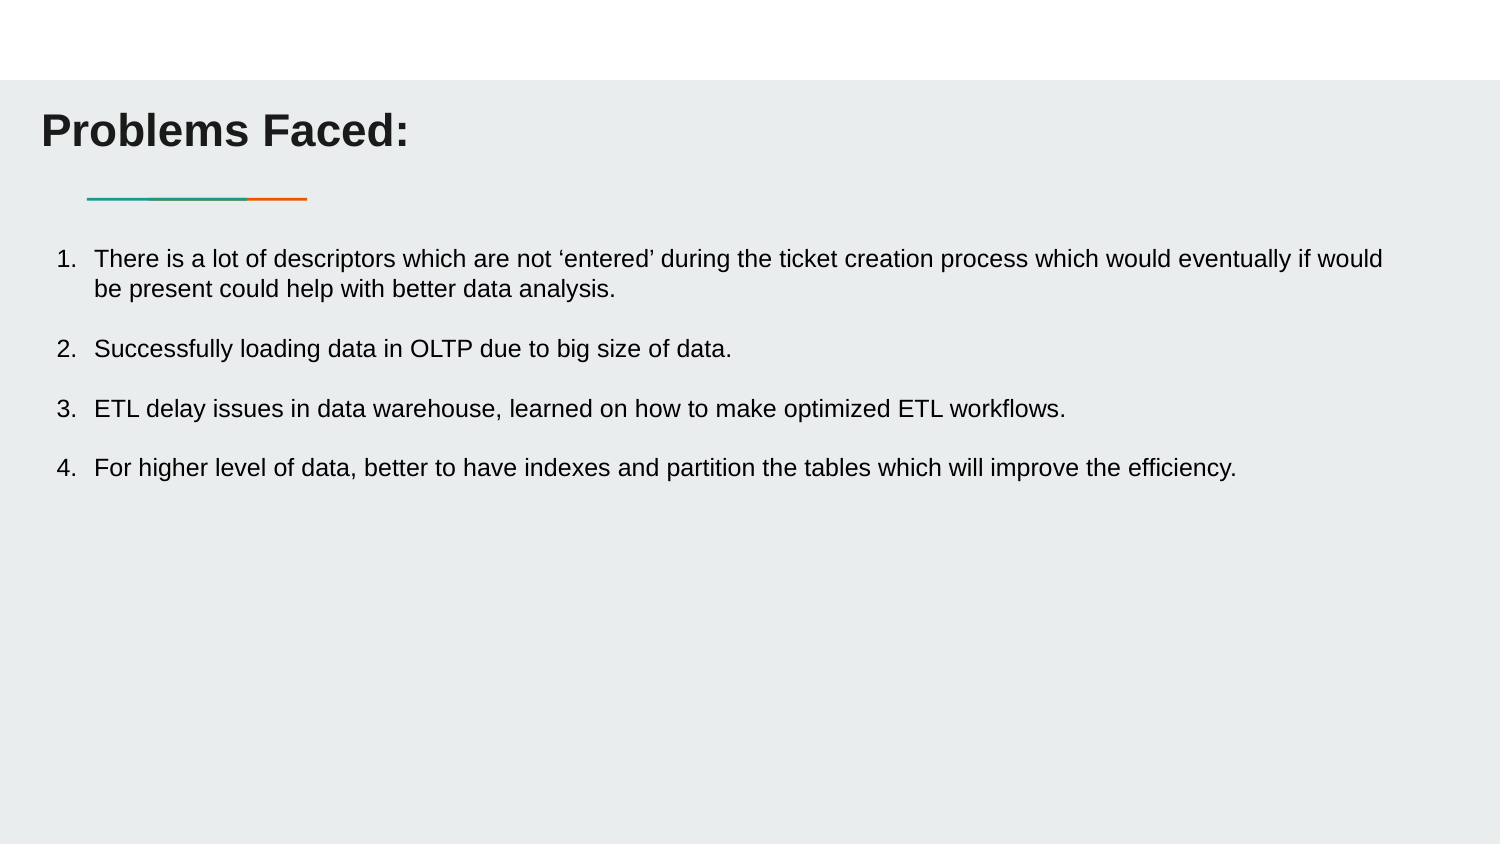

# Problems Faced:

There is a lot of descriptors which are not ‘entered’ during the ticket creation process which would eventually if would be present could help with better data analysis.
Successfully loading data in OLTP due to big size of data.

ETL delay issues in data warehouse, learned on how to make optimized ETL workflows.

For higher level of data, better to have indexes and partition the tables which will improve the efficiency.